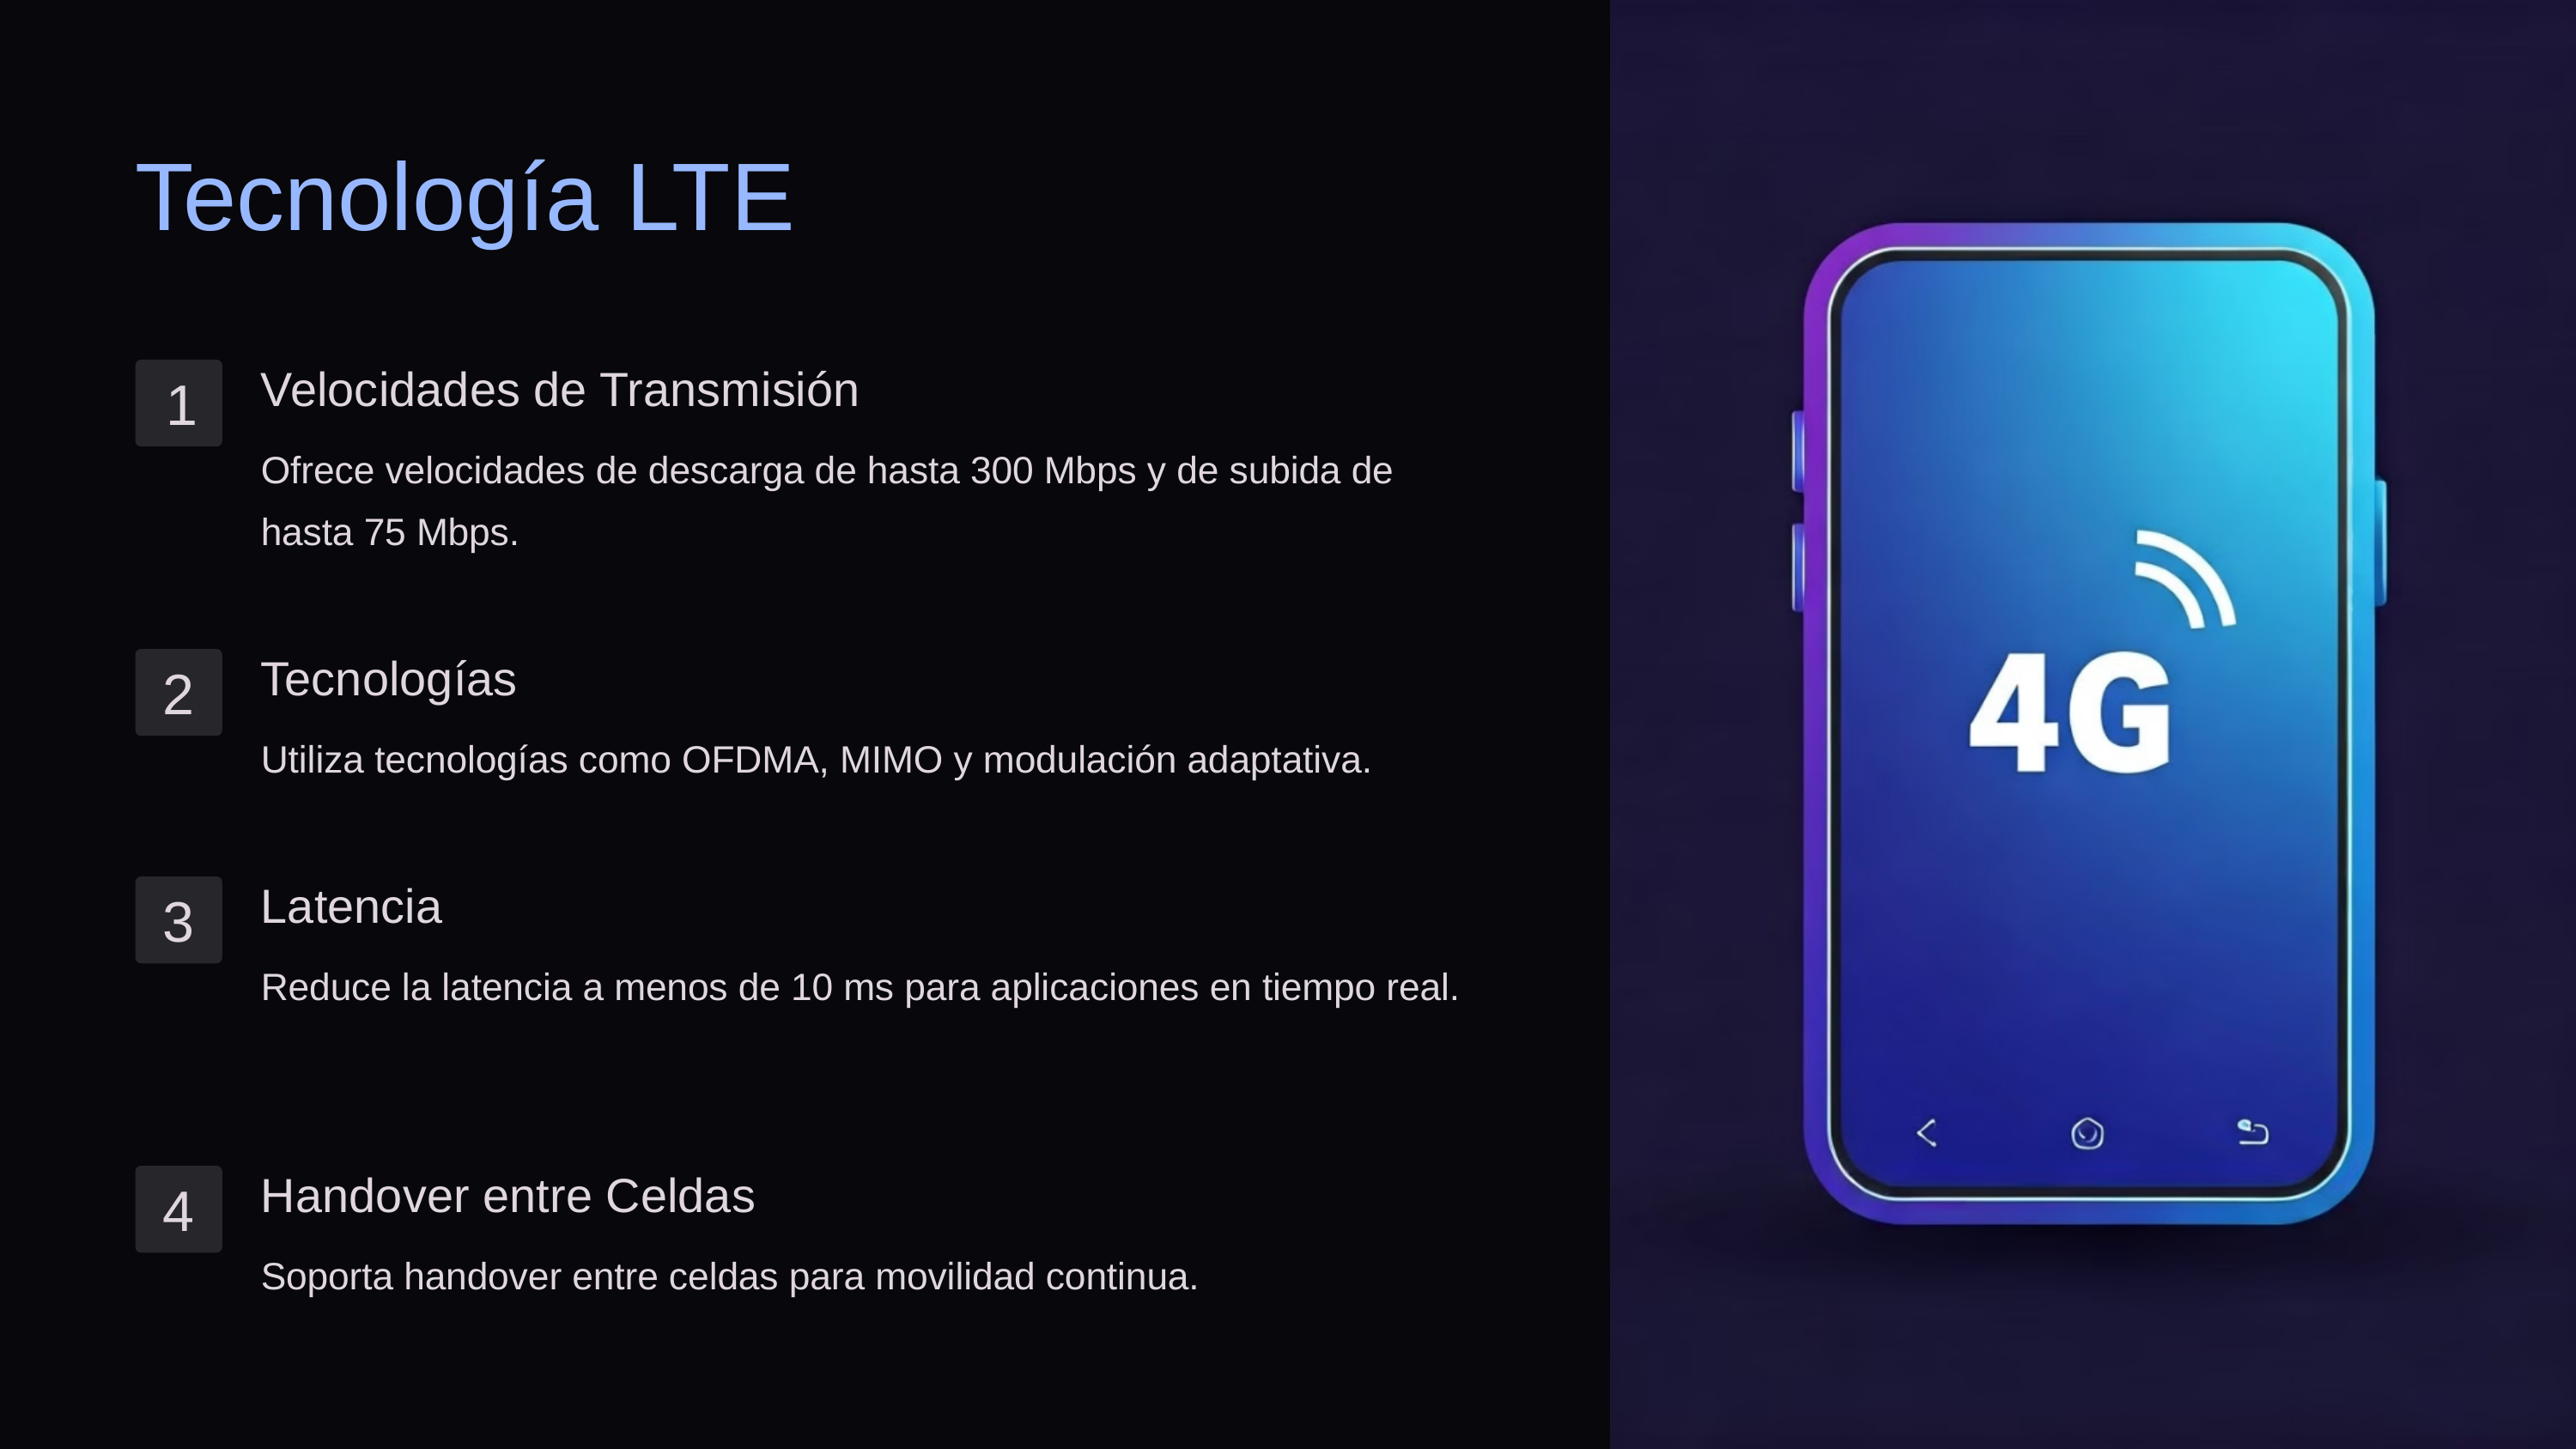

Tecnología LTE
Velocidades de Transmisión

1
Ofrece velocidades de descarga de hasta 300 Mbps y de subida de hasta 75 Mbps.
Tecnologías

2
Utiliza tecnologías como OFDMA, MIMO y modulación adaptativa.
Latencia

3
Reduce la latencia a menos de 10 ms para aplicaciones en tiempo real.
Handover entre Celdas

4
Soporta handover entre celdas para movilidad continua.